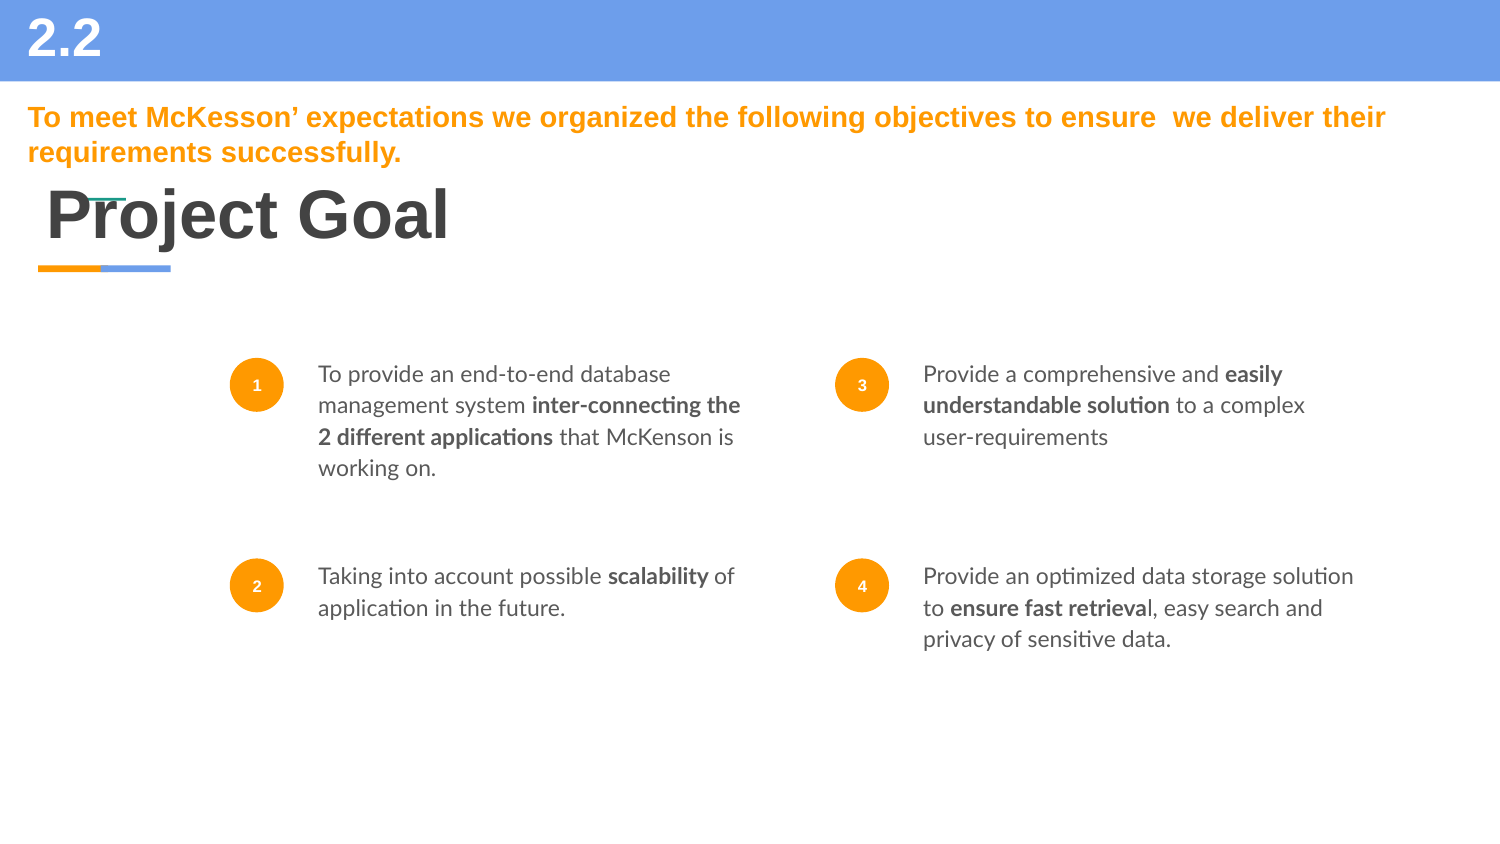

2.2

# To meet McKesson’ expectations we organized the following objectives to ensure  we deliver their requirements successfully.

Project Goal

To provide an end-to-end database management system inter-connecting the 2 different applications that McKenson is working on.
Provide a comprehensive and easily understandable solution to a complex user-requirements
1
3
Taking into account possible scalability of application in the future.
Provide an optimized data storage solution to ensure fast retrieval, easy search and privacy of sensitive data.
2
4